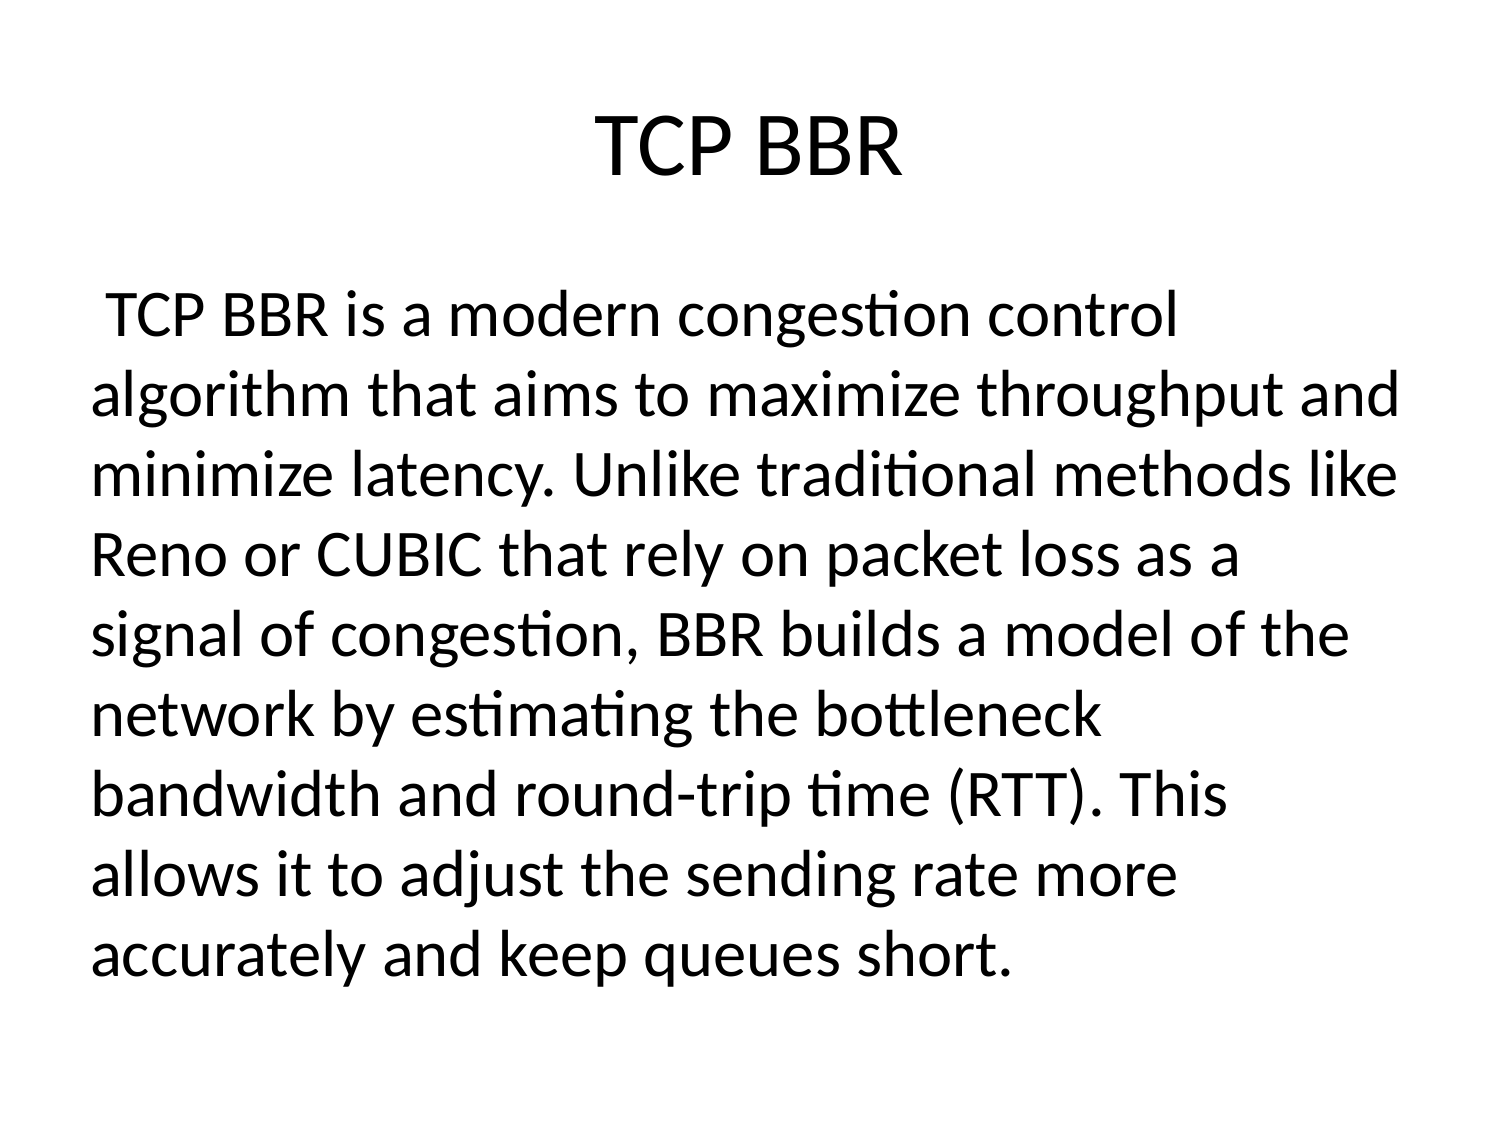

# TCP BBR
 TCP BBR is a modern congestion control algorithm that aims to maximize throughput and minimize latency. Unlike traditional methods like Reno or CUBIC that rely on packet loss as a signal of congestion, BBR builds a model of the network by estimating the bottleneck bandwidth and round-trip time (RTT). This allows it to adjust the sending rate more accurately and keep queues short.